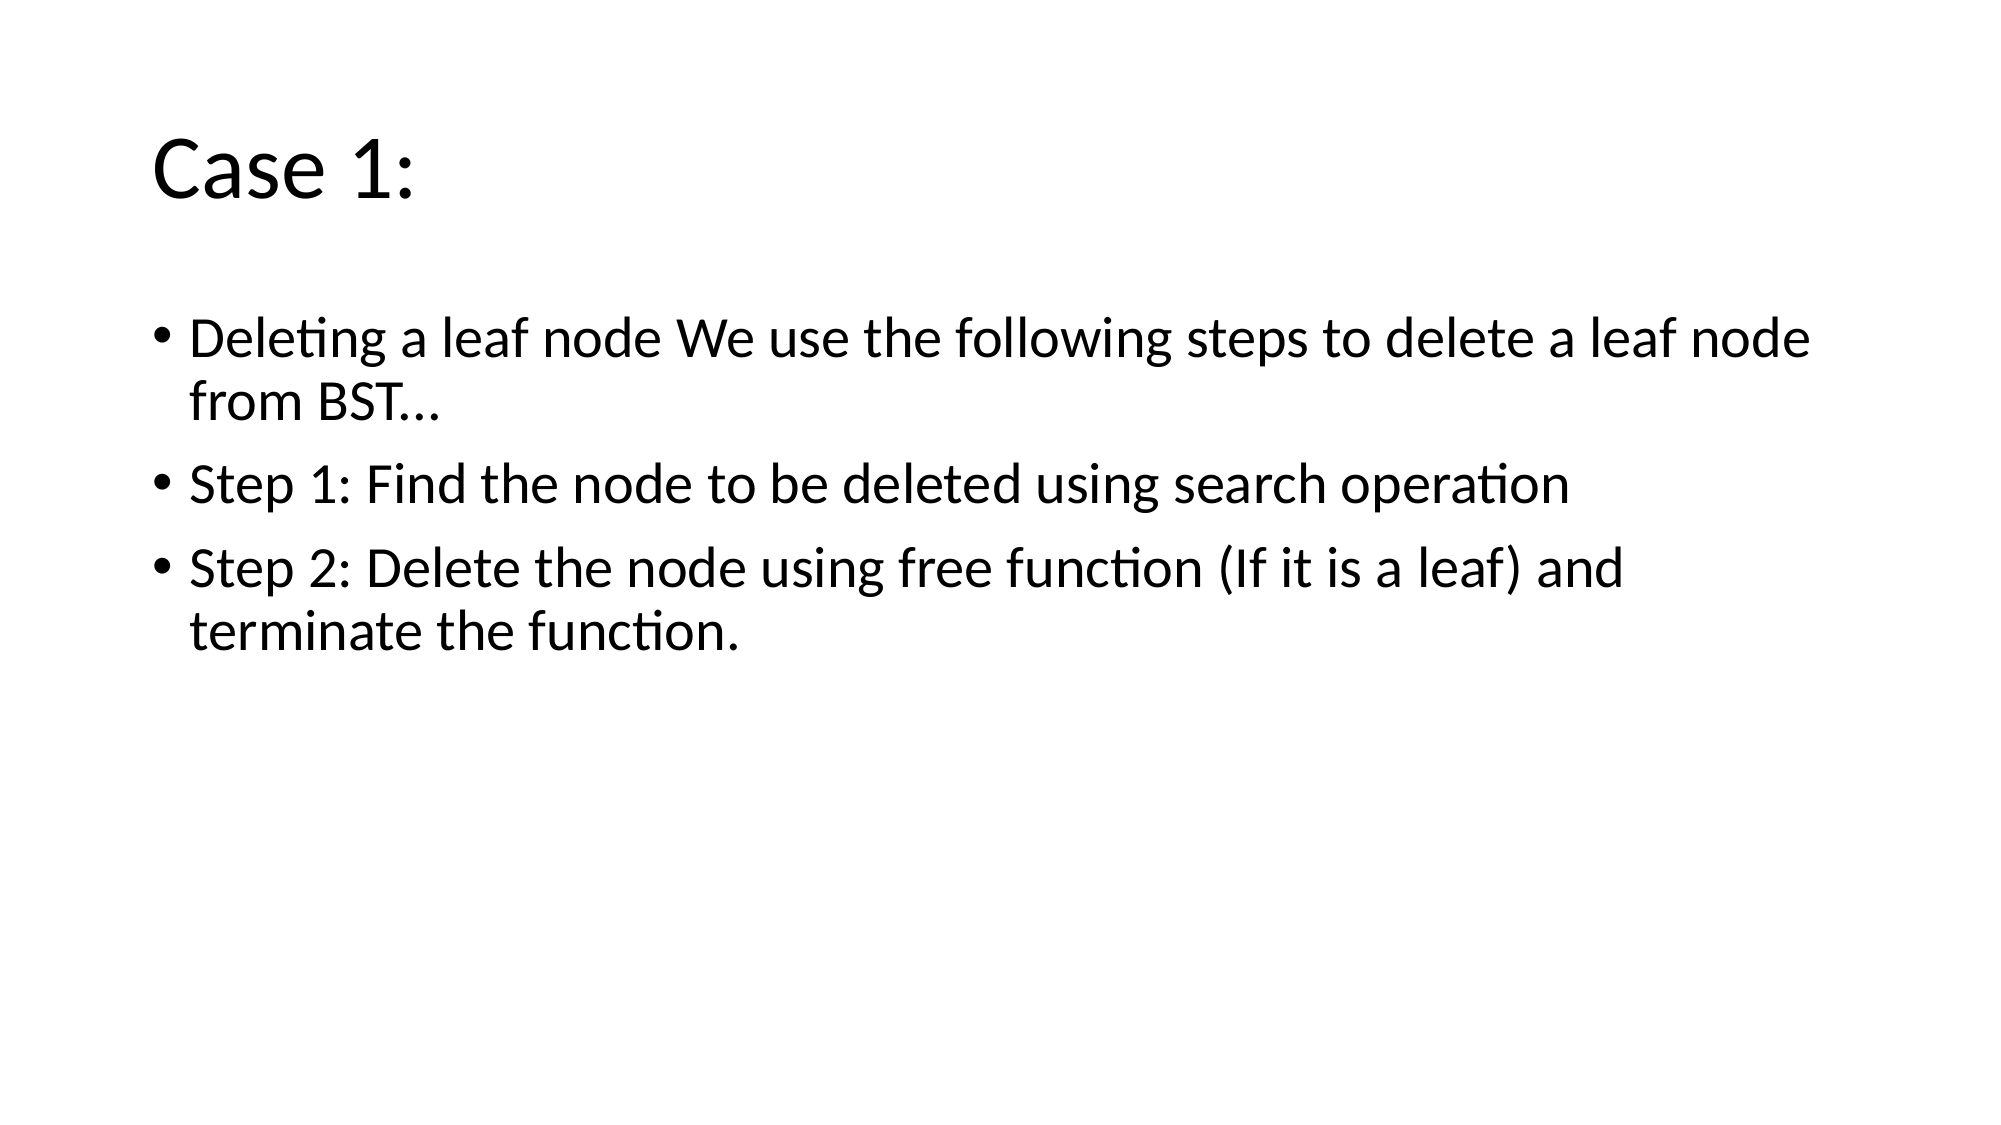

# Case 1:
Deleting a leaf node We use the following steps to delete a leaf node from BST...
Step 1: Find the node to be deleted using search operation
Step 2: Delete the node using free function (If it is a leaf) and terminate the function.